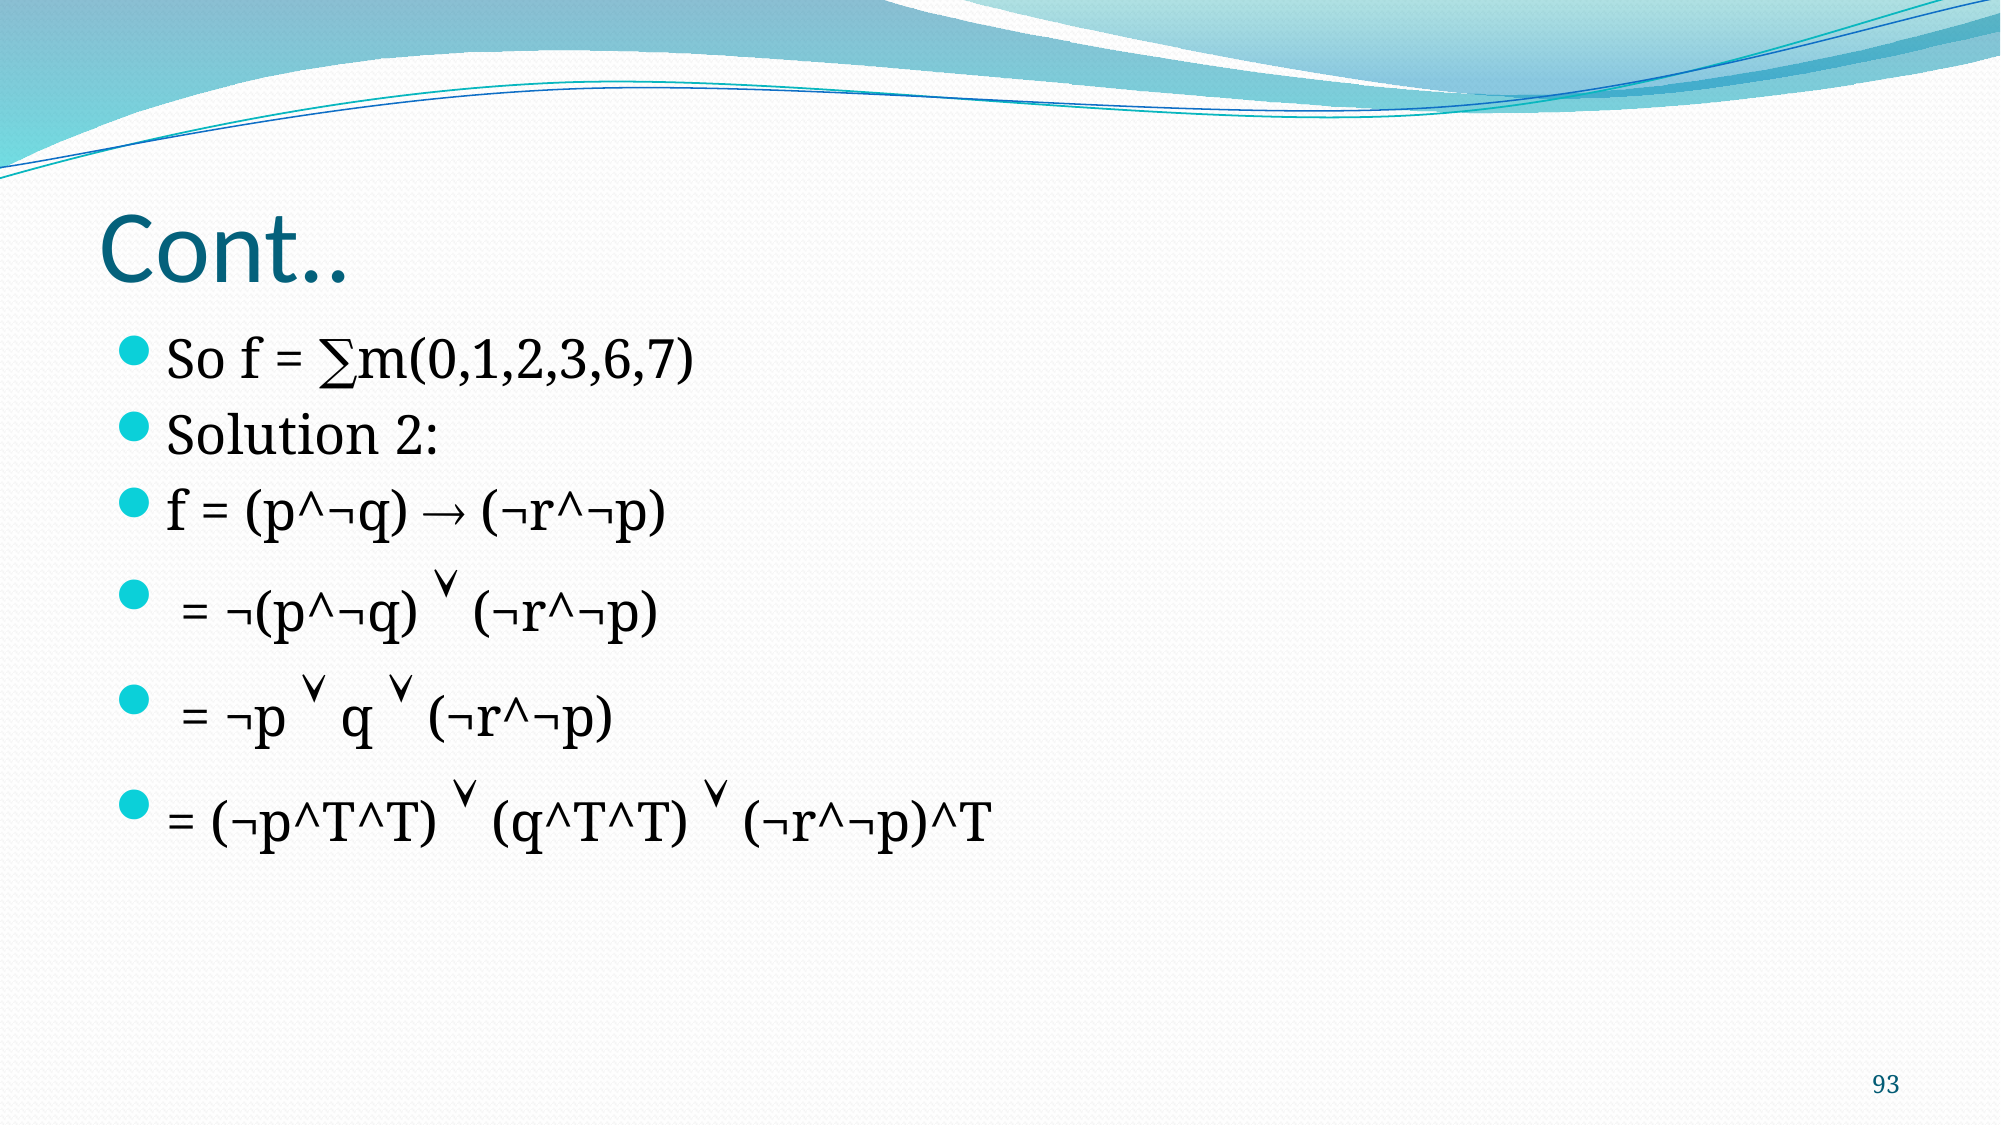

# Cont..
So f = ∑m(0,1,2,3,6,7)
Solution 2:
f = (p^¬q) → (¬r^¬p)
 = ¬(p^¬q) ∨ (¬r^¬p)
 = ¬p ∨ q ∨ (¬r^¬p)
= (¬p^T^T) ∨ (q^T^T) ∨ (¬r^¬p)^T
93